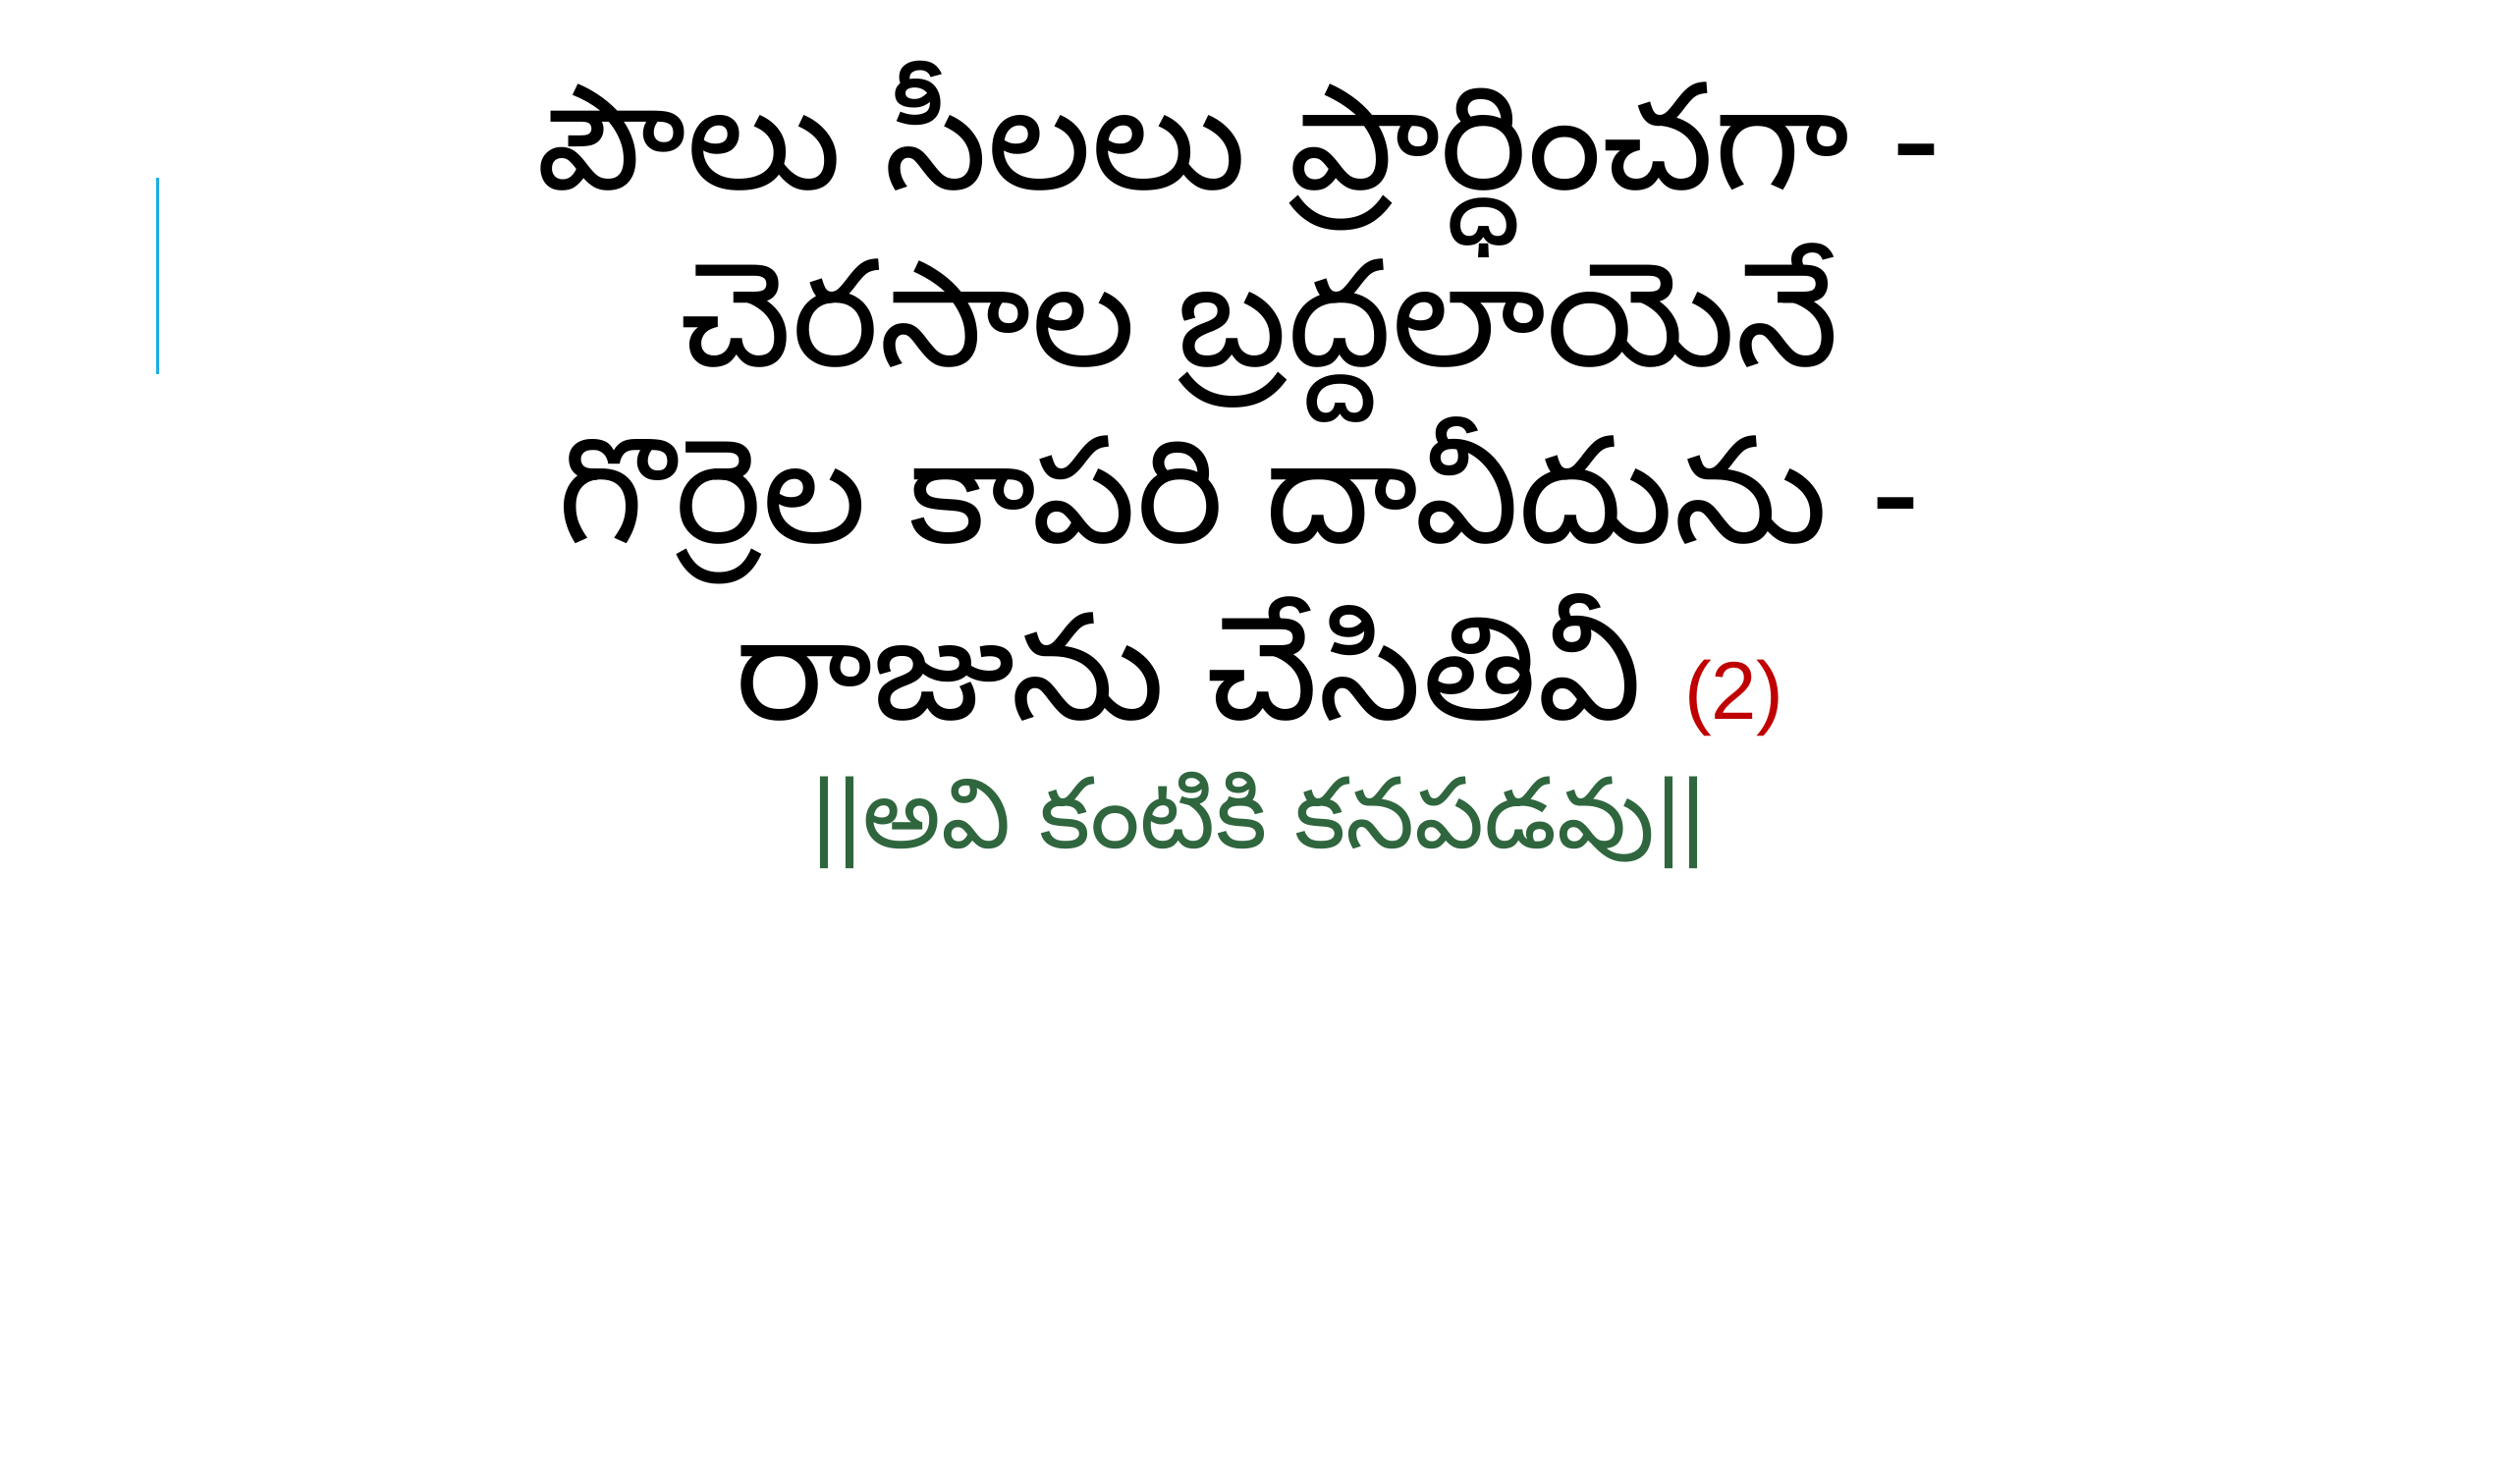

పౌలు సీలలు ప్రార్ధించగా -
చెరసాల బ్రద్దలాయెనే
గొర్రెల కాపరి దావీదును -
రాజును చేసితివీ (2)
||అవి కంటికి కనపడవు||